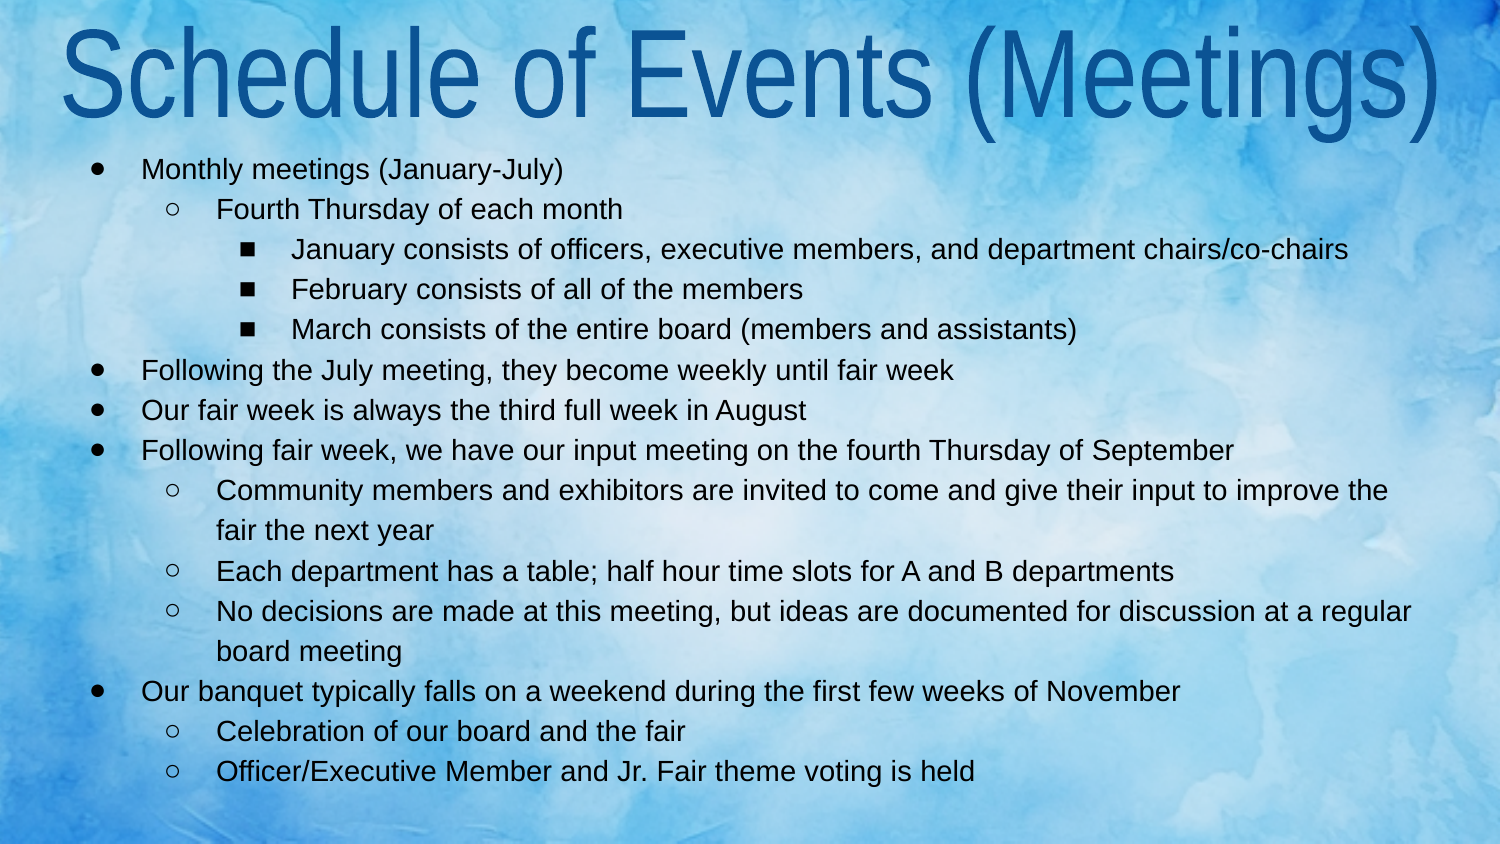

Schedule of Events (Meetings)
Monthly meetings (January-July)
Fourth Thursday of each month
January consists of officers, executive members, and department chairs/co-chairs
February consists of all of the members
March consists of the entire board (members and assistants)
Following the July meeting, they become weekly until fair week
Our fair week is always the third full week in August
Following fair week, we have our input meeting on the fourth Thursday of September
Community members and exhibitors are invited to come and give their input to improve the fair the next year
Each department has a table; half hour time slots for A and B departments
No decisions are made at this meeting, but ideas are documented for discussion at a regular board meeting
Our banquet typically falls on a weekend during the first few weeks of November
Celebration of our board and the fair
Officer/Executive Member and Jr. Fair theme voting is held